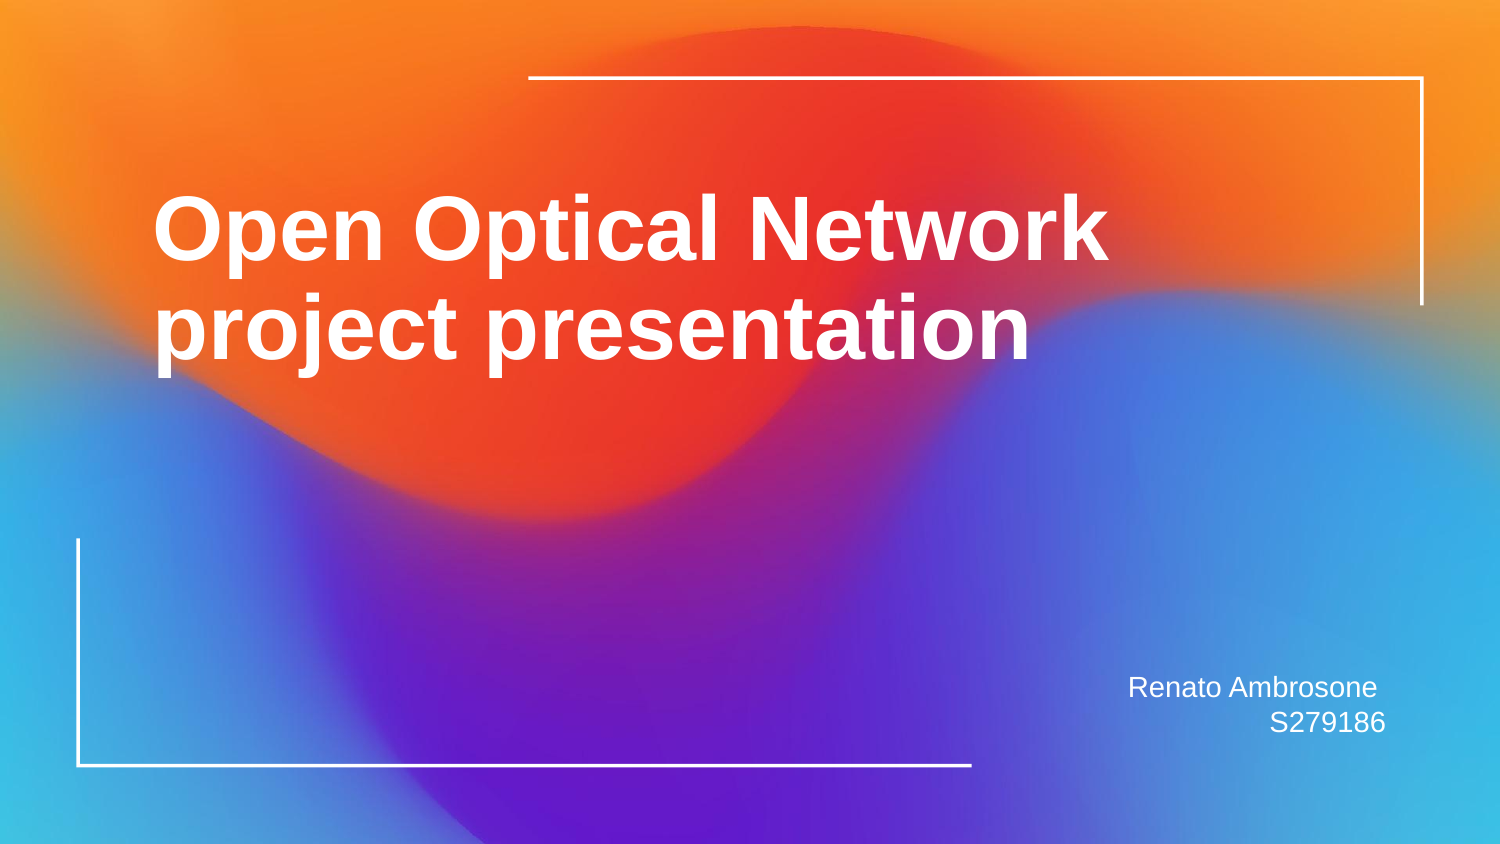

# Open Optical Network project presentation
Renato Ambrosone
S279186